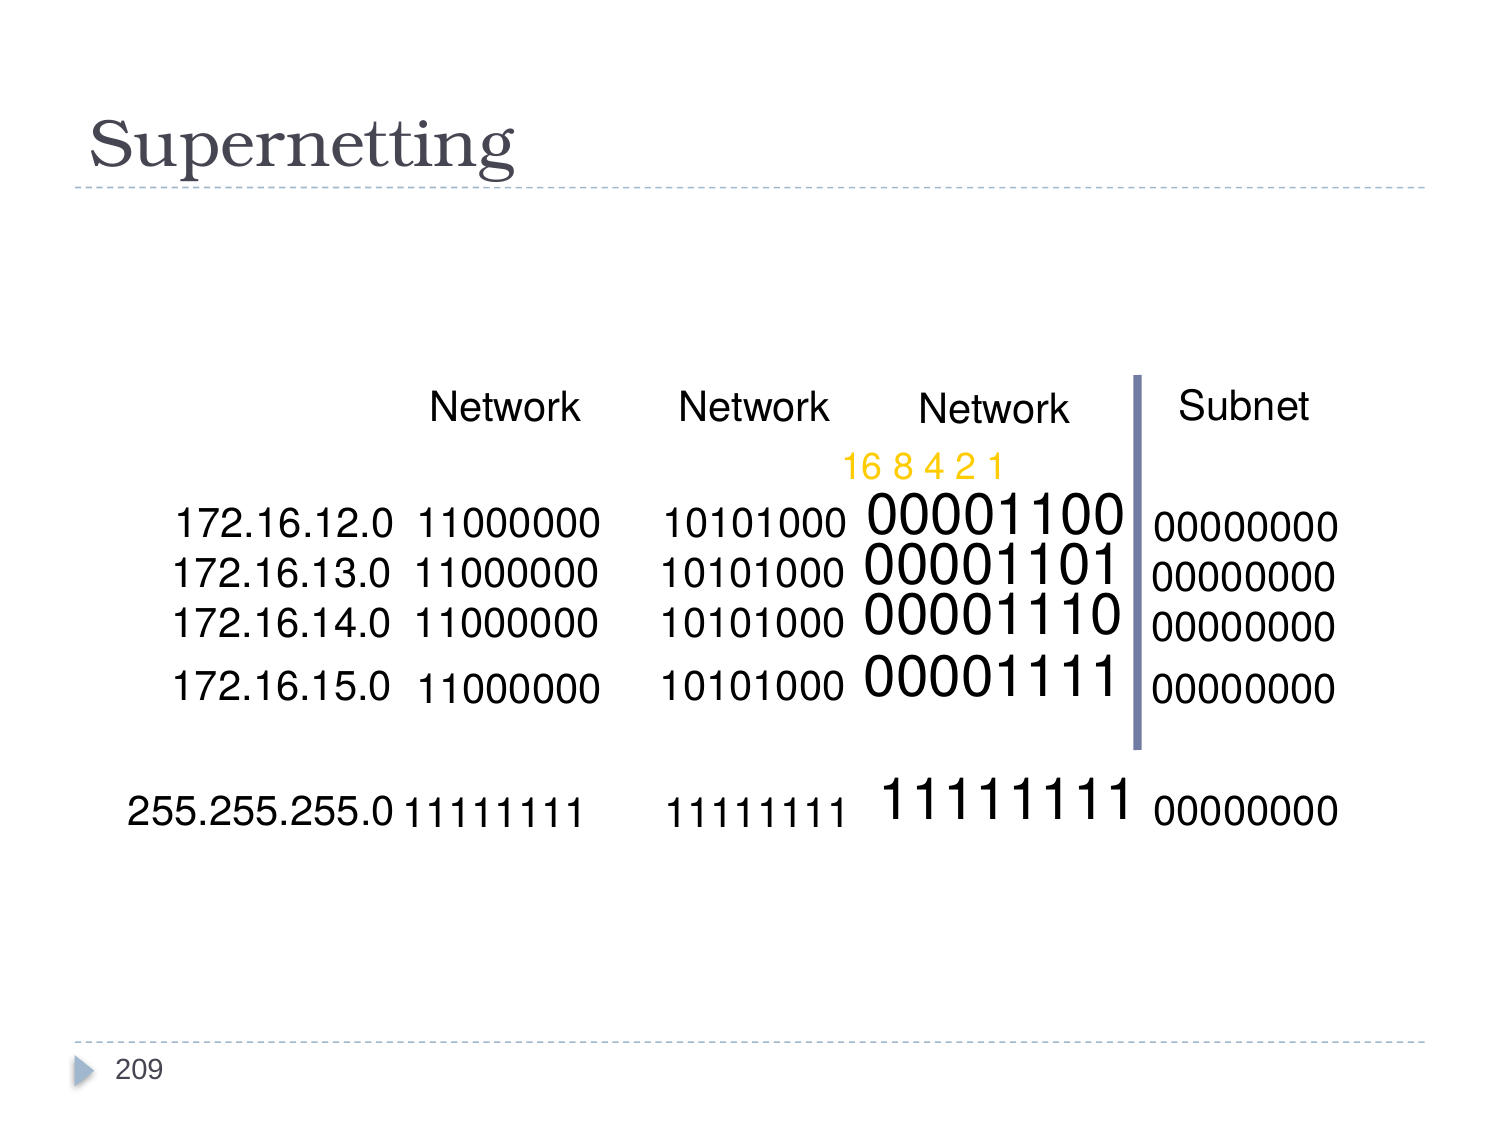

# Supernetting

Subnet
Network
Network
Network
16 8 4 2 1
172.16.12.0
11000000
10101000
00001100
00000000
172.16.13.0
11000000
10101000
00001101
00000000
172.16.14.0
11000000
10101000
00001110
00000000
172.16.15.0
10101000
00001111
11000000
00000000
11111111
00000000
255.255.255.0
11111111
11111111
209